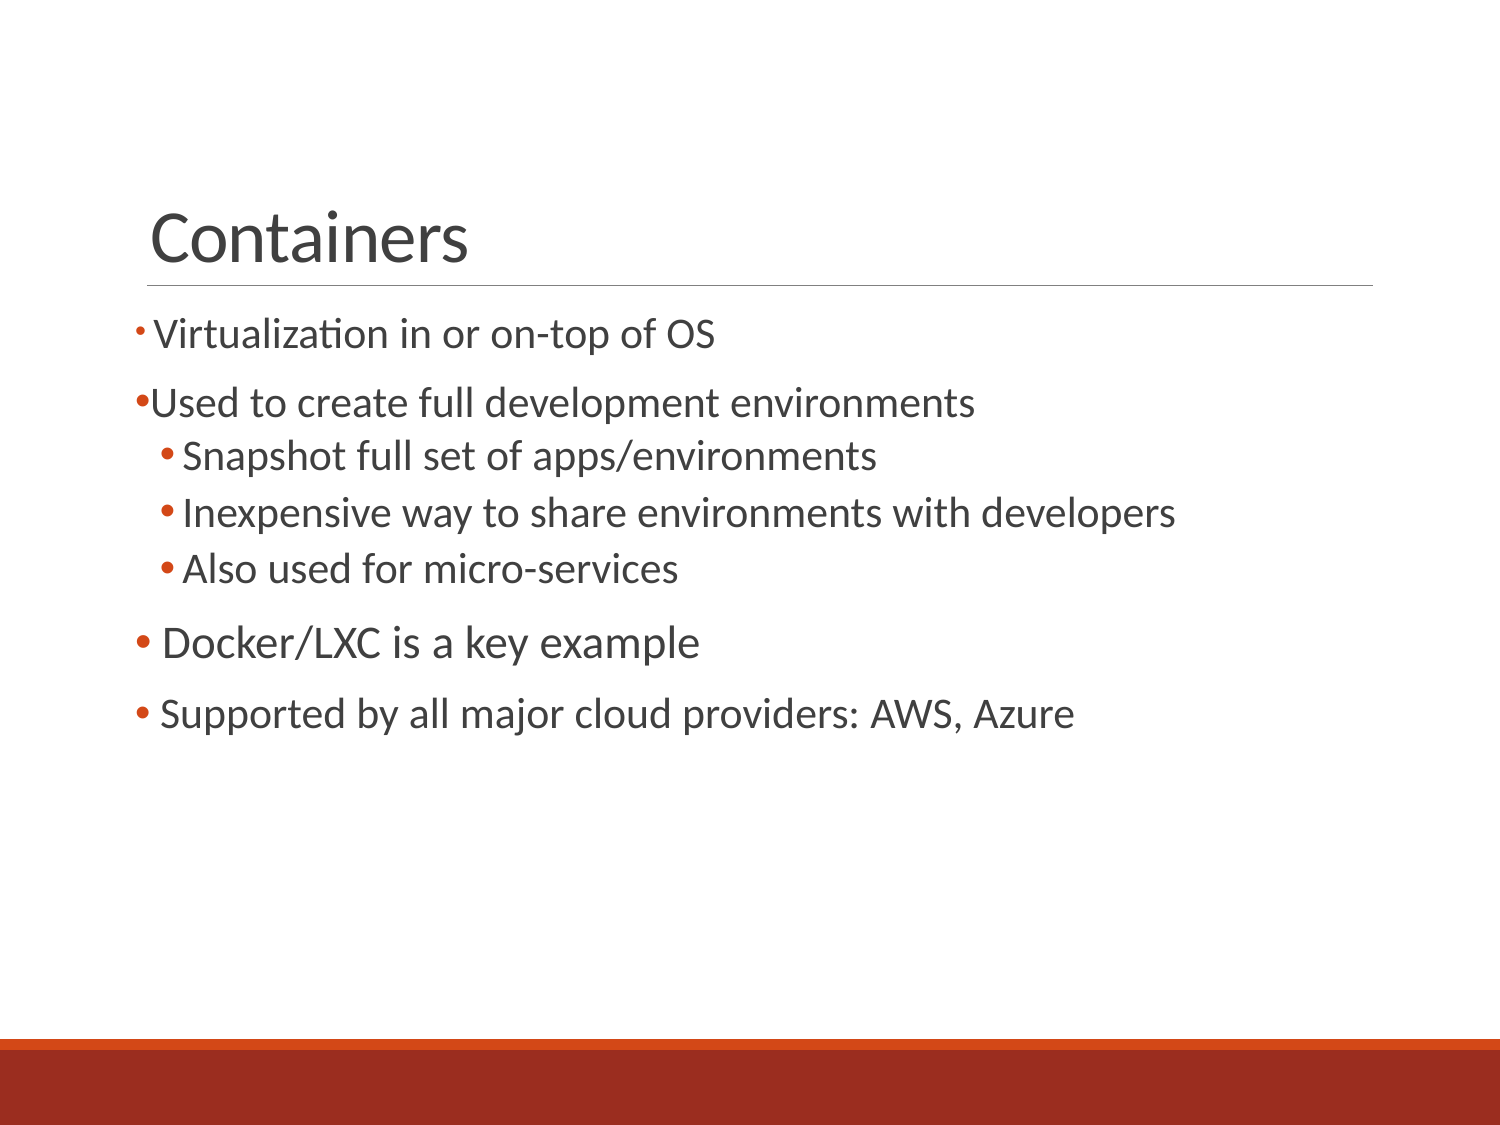

# Containers
 Virtualization in or on-top of OS
Used to create full development environments
Snapshot full set of apps/environments
Inexpensive way to share environments with developers
Also used for micro-services
 Docker/LXC is a key example
 Supported by all major cloud providers: AWS, Azure